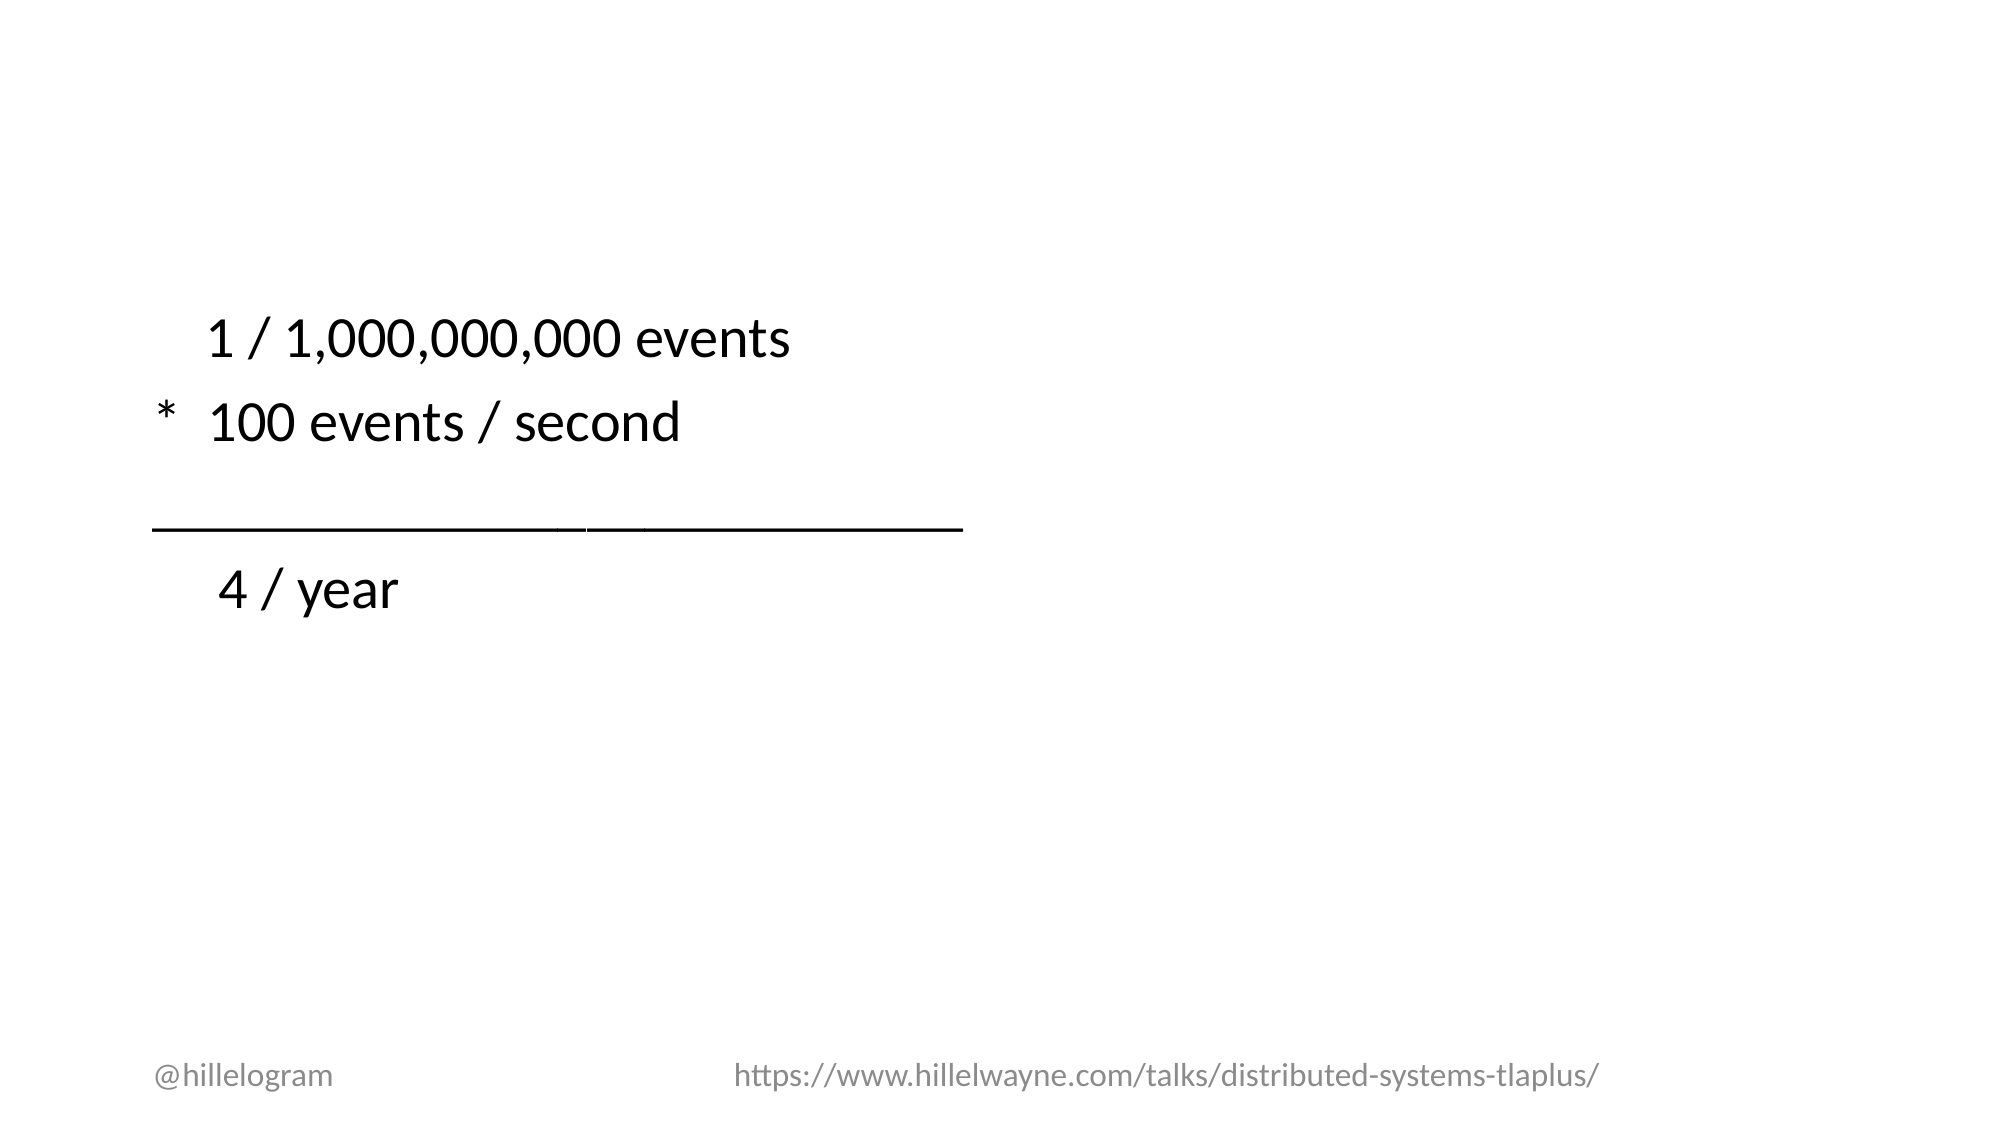

#
    1 / 1,000,000,000 events
*  100 events / second
____________________________
     4 / year
@hillelogram
https://www.hillelwayne.com/talks/distributed-systems-tlaplus/